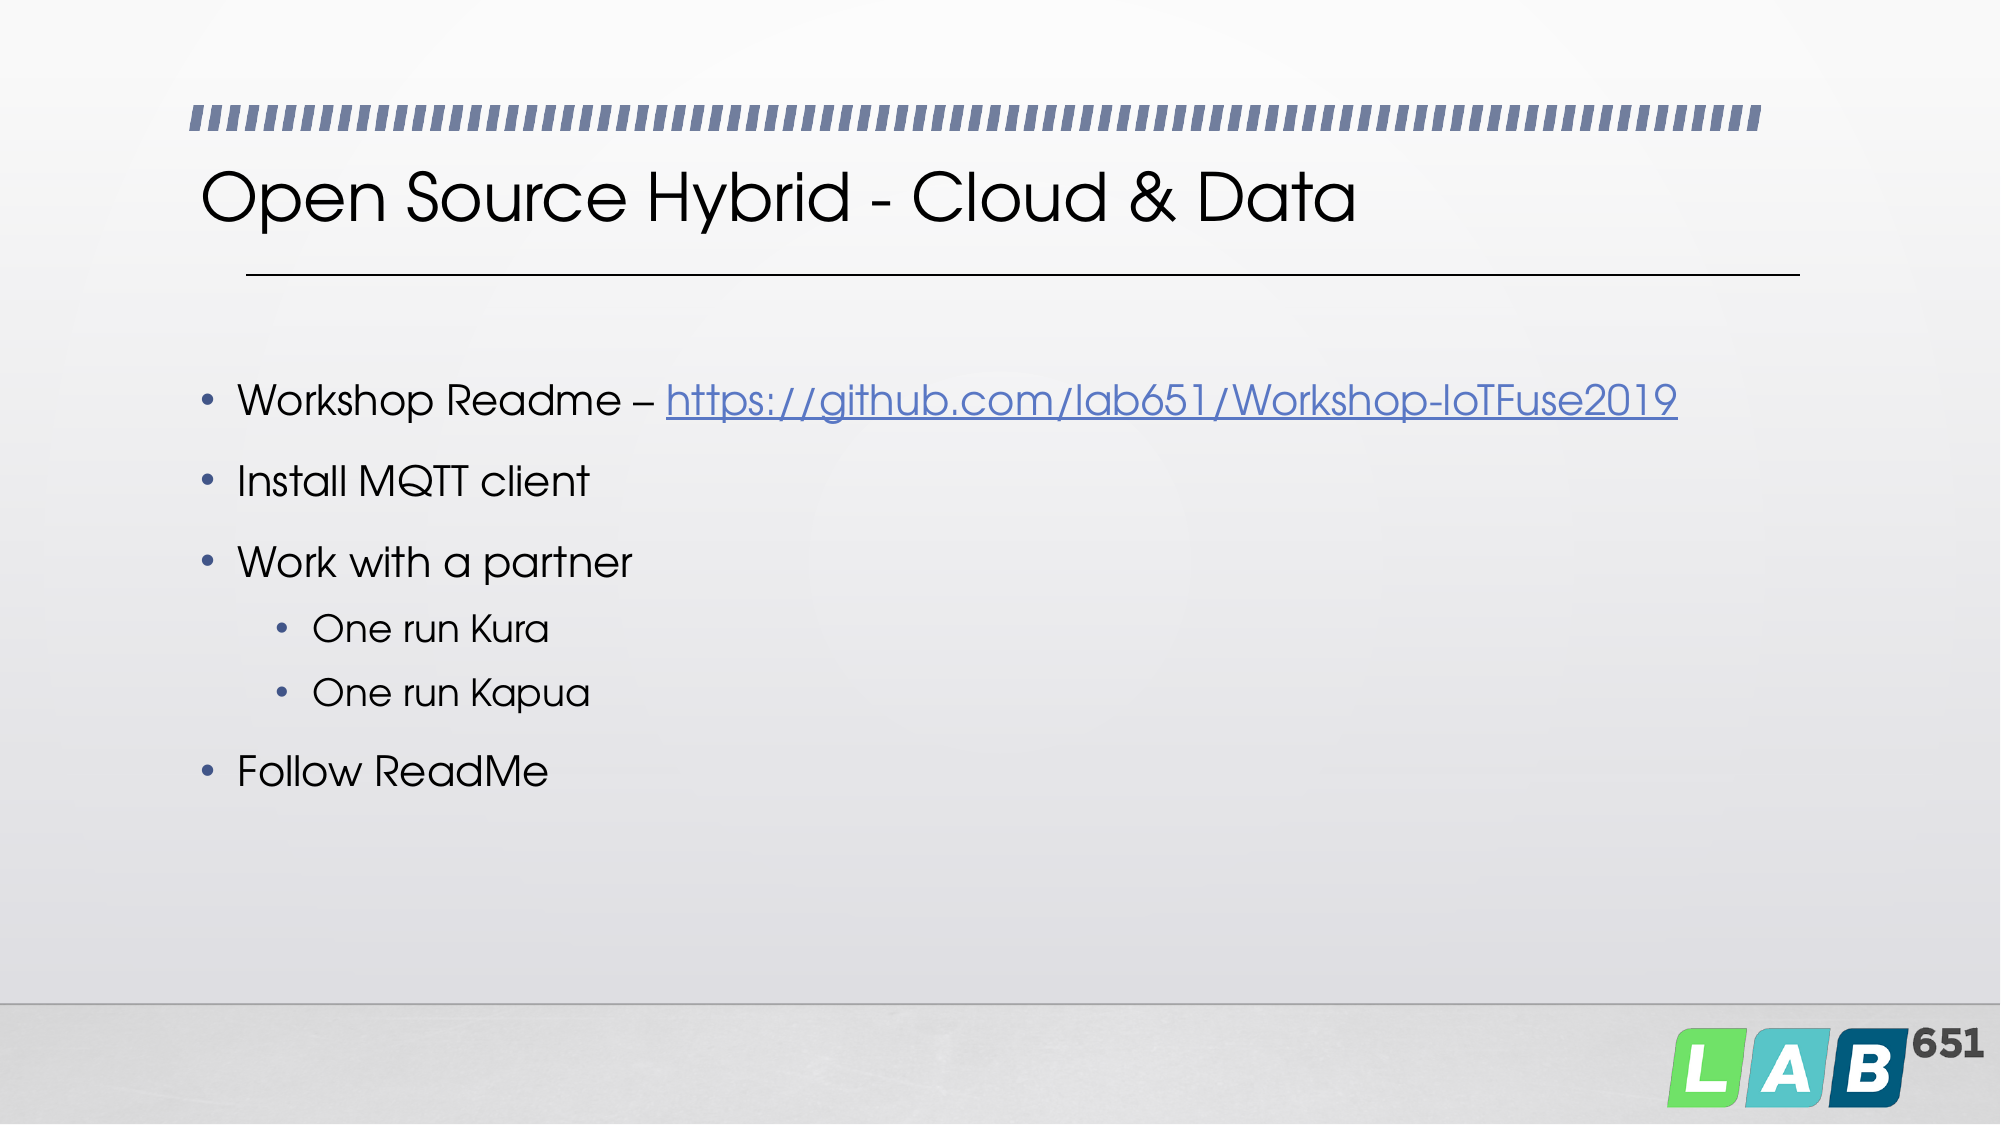

# Open Source Hybrid - Cloud & Data
Workshop Readme – https://github.com/lab651/Workshop-IoTFuse2019
Install MQTT client
Work with a partner
One run Kura
One run Kapua
Follow ReadMe